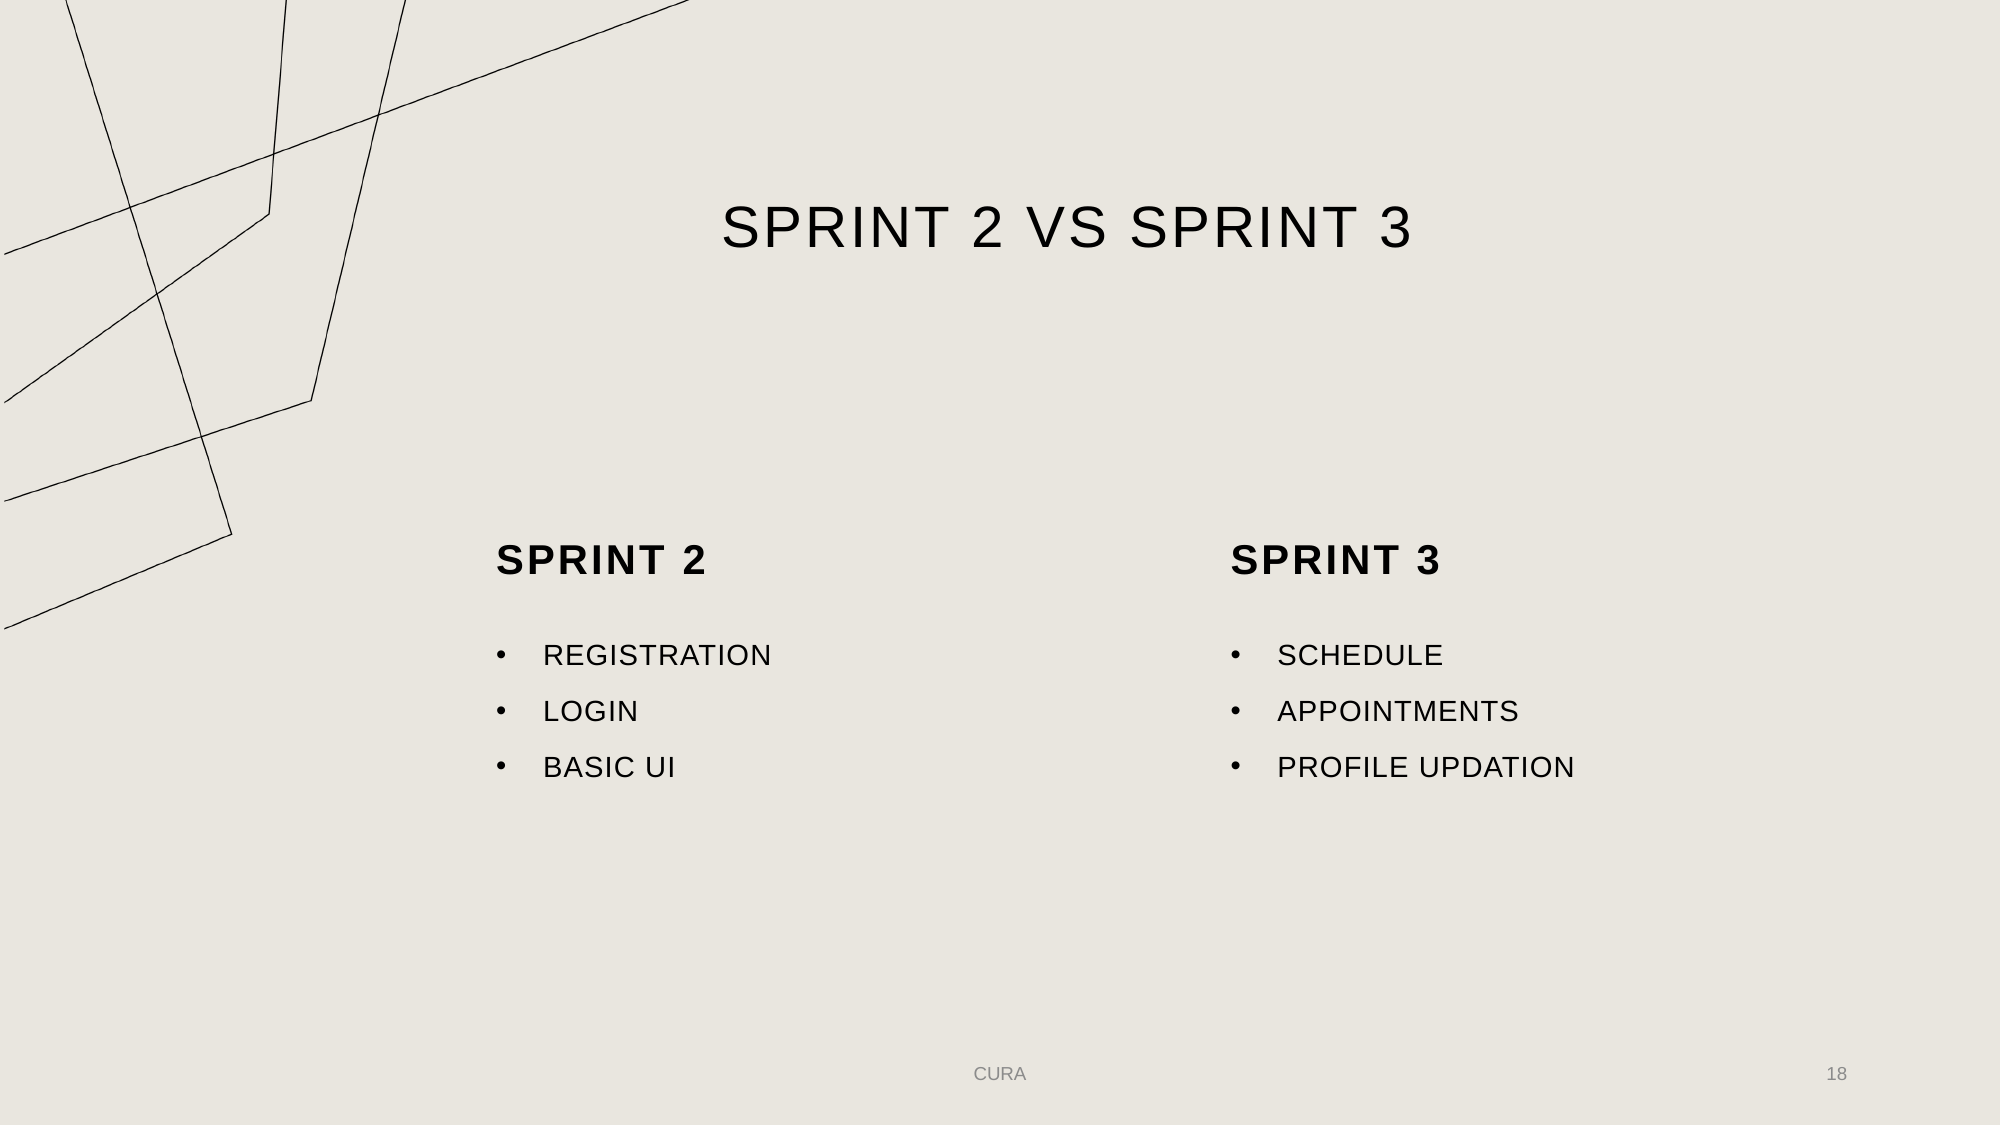

# SPRINT 2 VS SPRINT 3
SPRINT 2
SPRINT 3
REGISTRATION
LOGIN
BASIC UI
SCHEDULE
APPOINTMENTS
PROFILE UPDATION
CURA
18